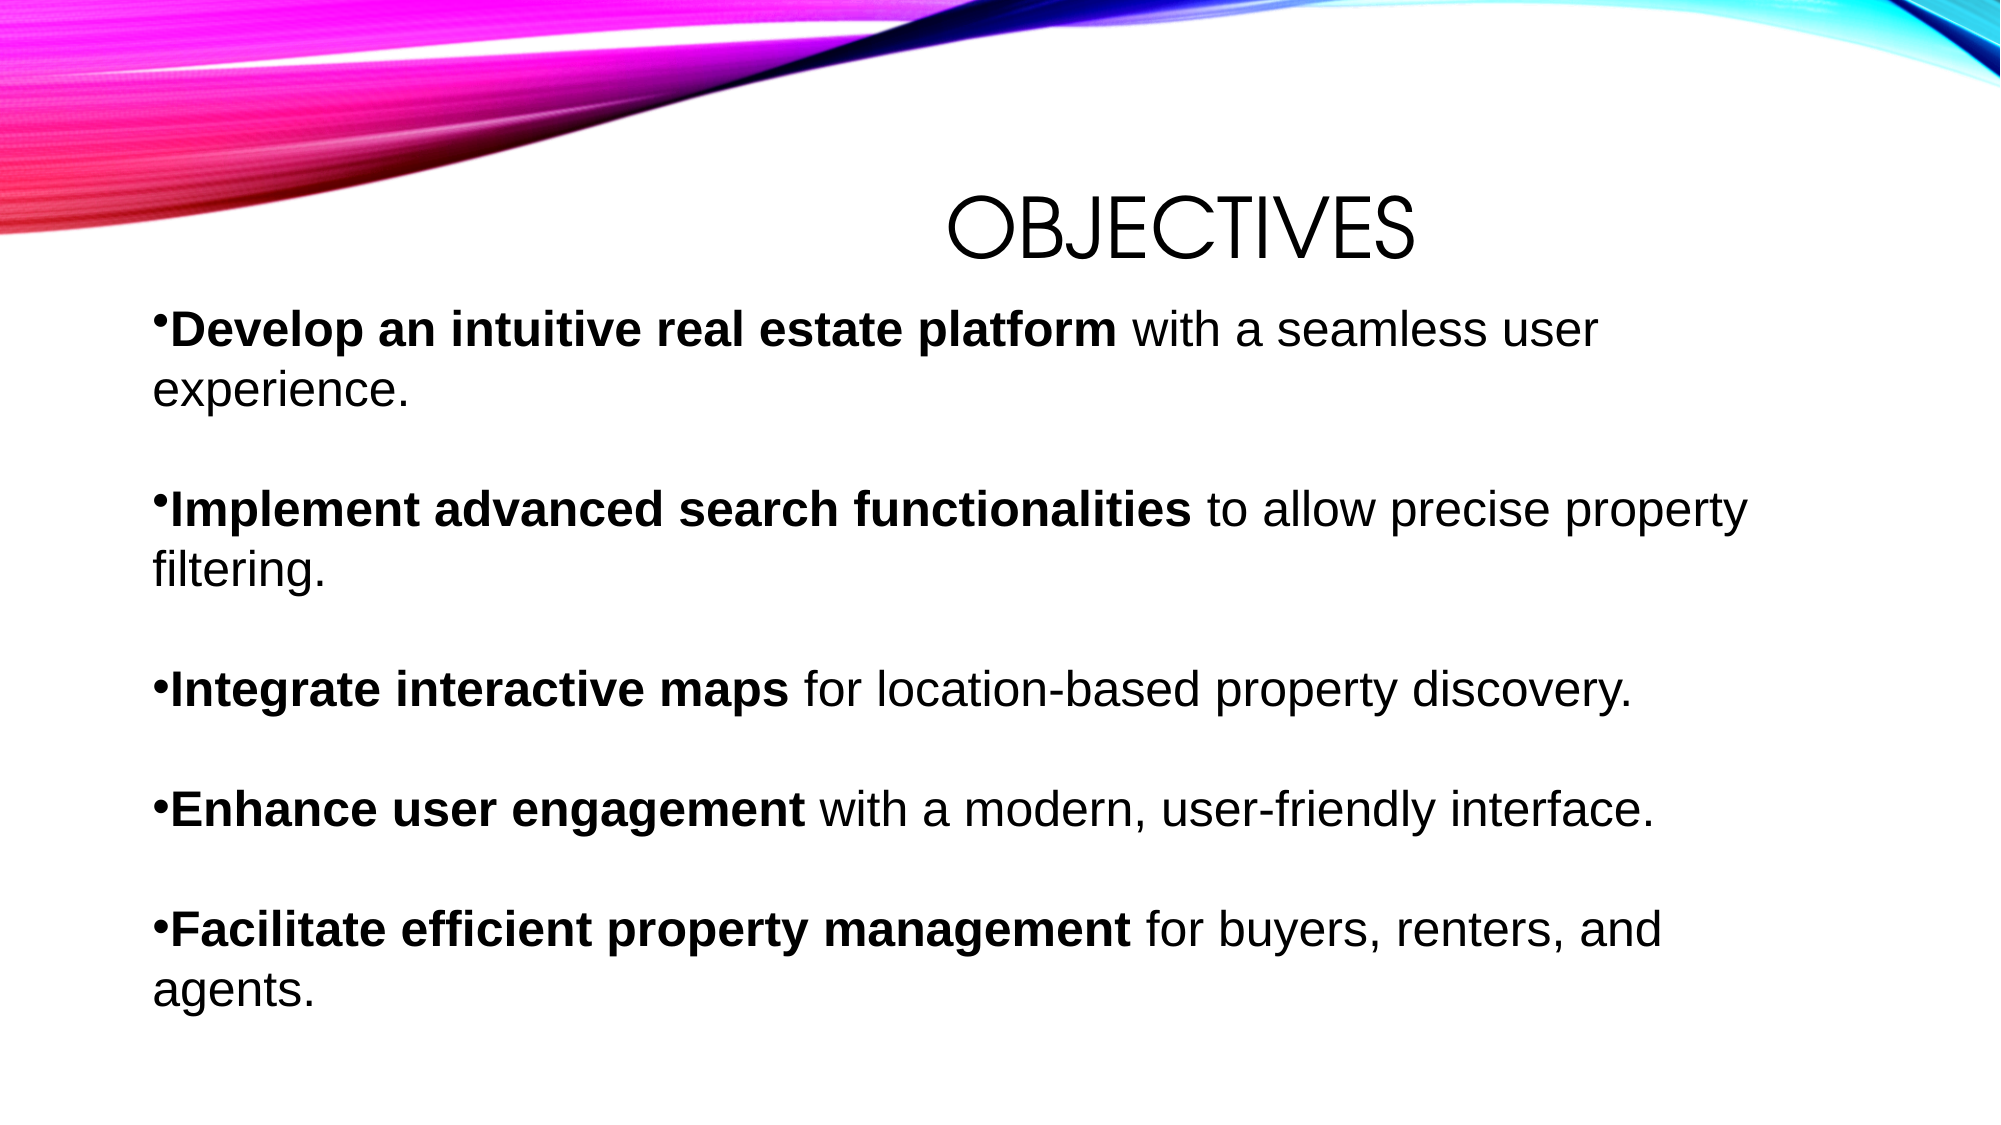

# Objectives
Develop an intuitive real estate platform with a seamless user experience.

Implement advanced search functionalities to allow precise property filtering.

Integrate interactive maps for location-based property discovery.

Enhance user engagement with a modern, user-friendly interface.

Facilitate efficient property management for buyers, renters, and agents.